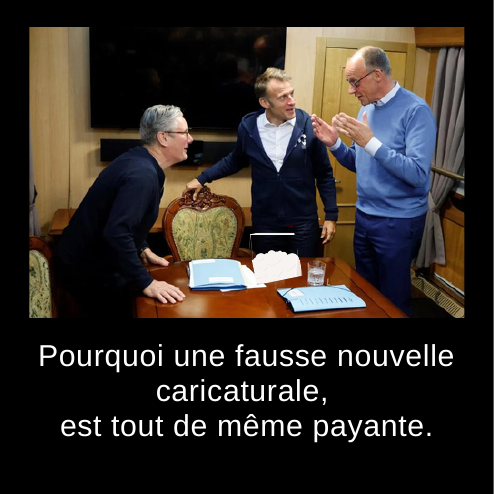

Pourquoi une fausse nouvelle caricaturale,
est tout de même payante.